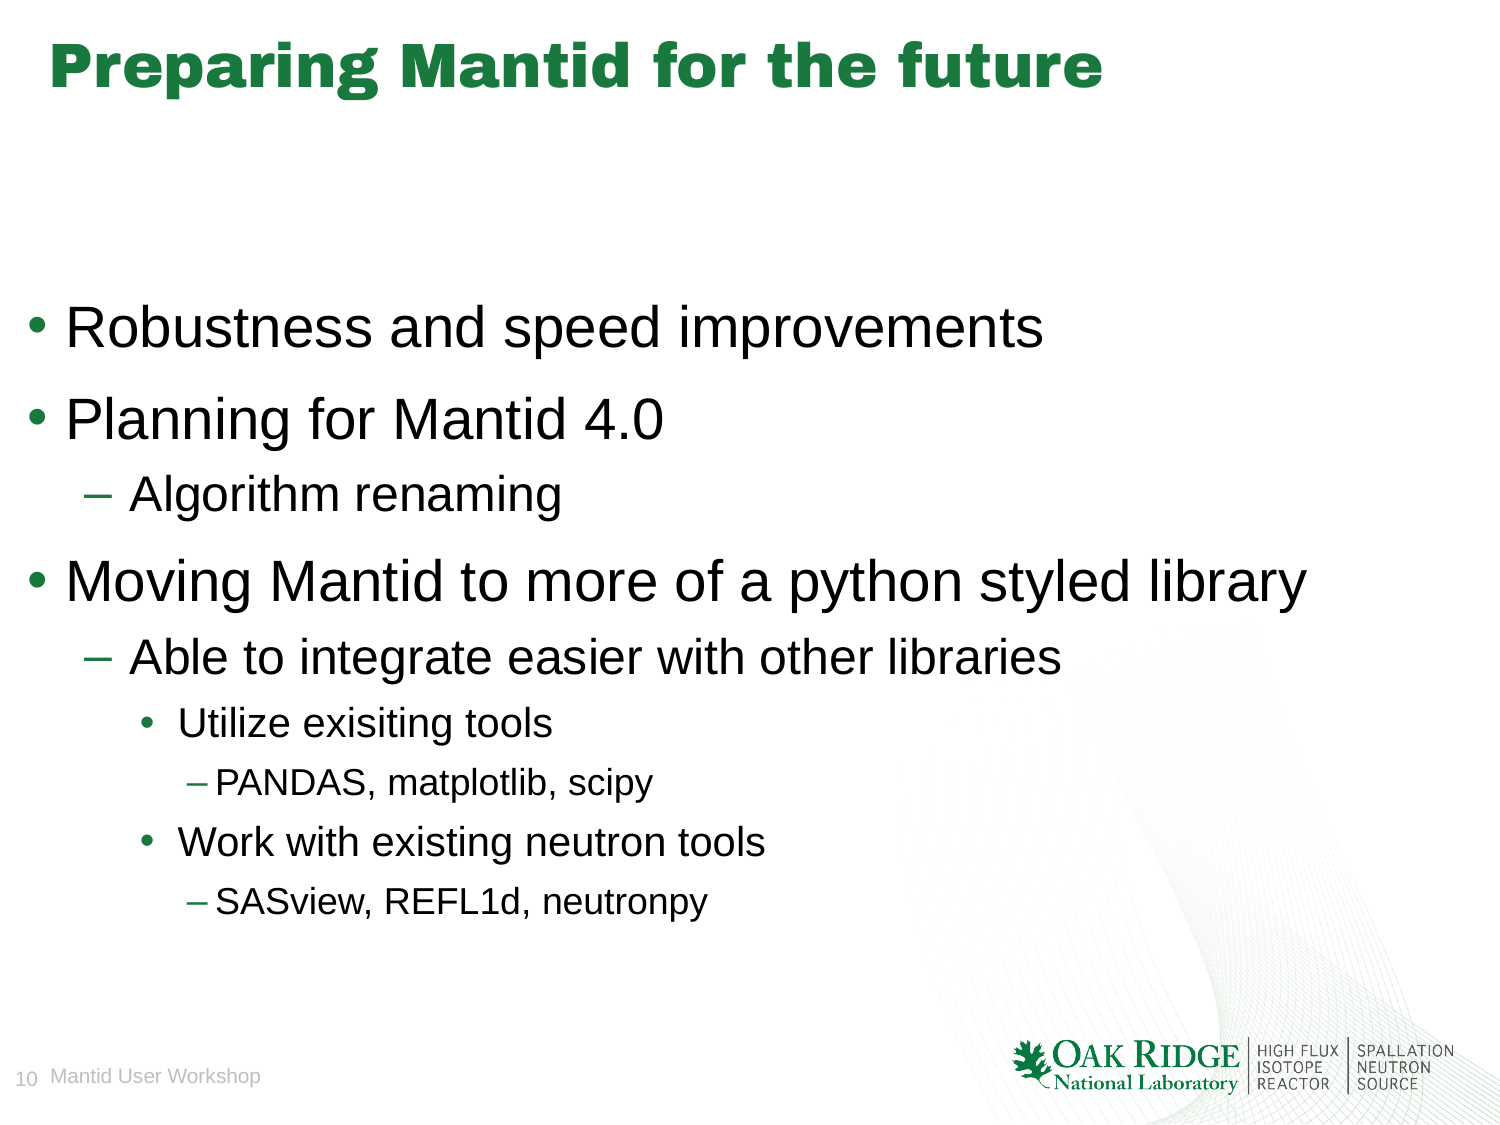

# Preparing Mantid for the future

Robustness and speed improvements
Planning for Mantid 4.0
Algorithm renaming
Moving Mantid to more of a python styled library
Able to integrate easier with other libraries
Utilize exisiting tools
PANDAS, matplotlib, scipy
Work with existing neutron tools
SASview, REFL1d, neutronpy